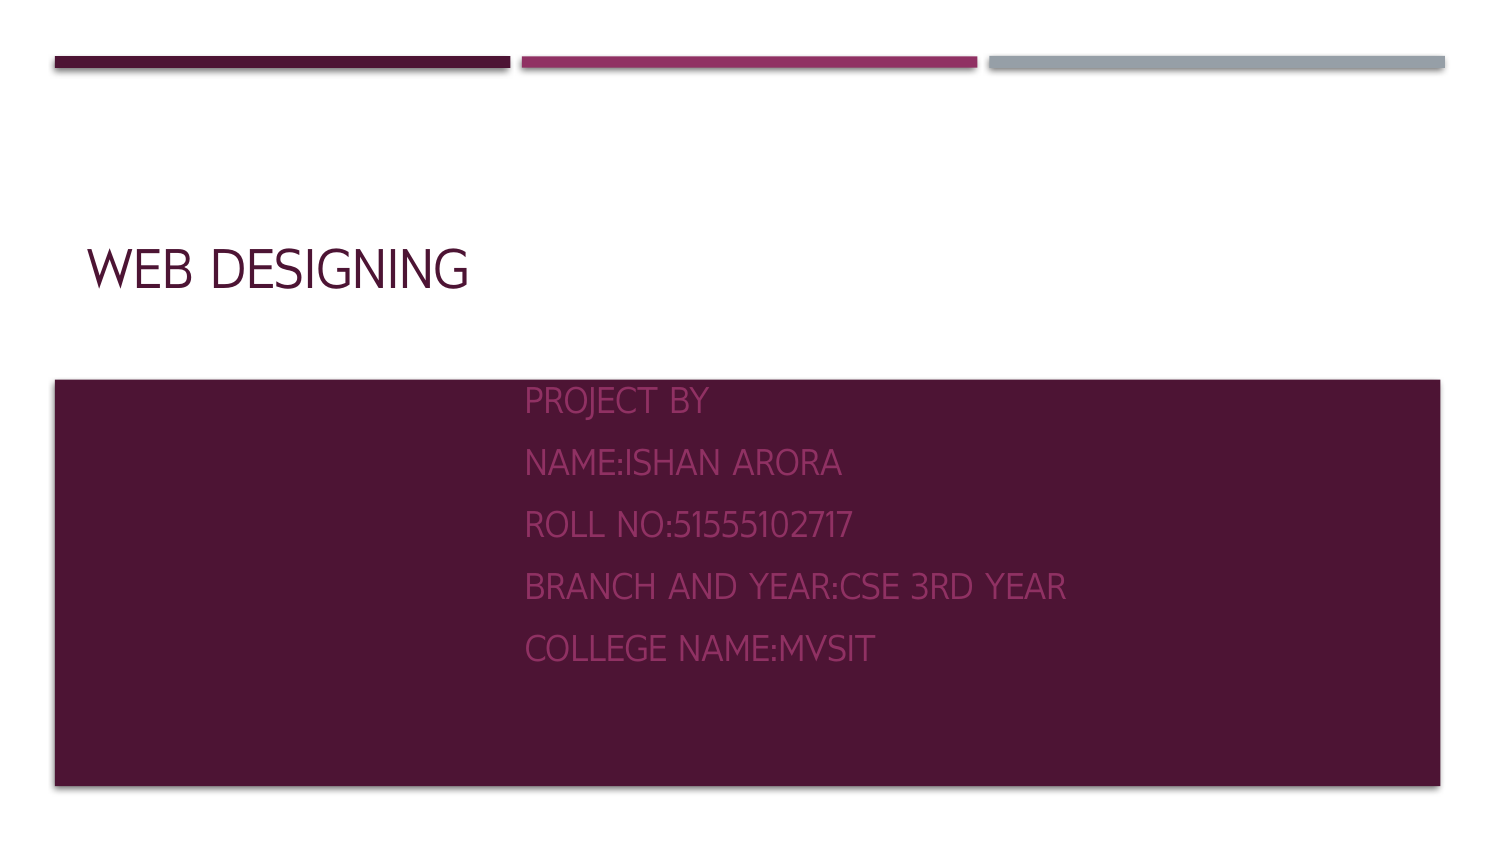

# WEB DESIGNING
PROJECT BY
NAME:ISHAN ARORA
ROLL NO:51555102717
BRANCH AND YEAR:CSE 3RD YEAR
COLLEGE NAME:MVSIT